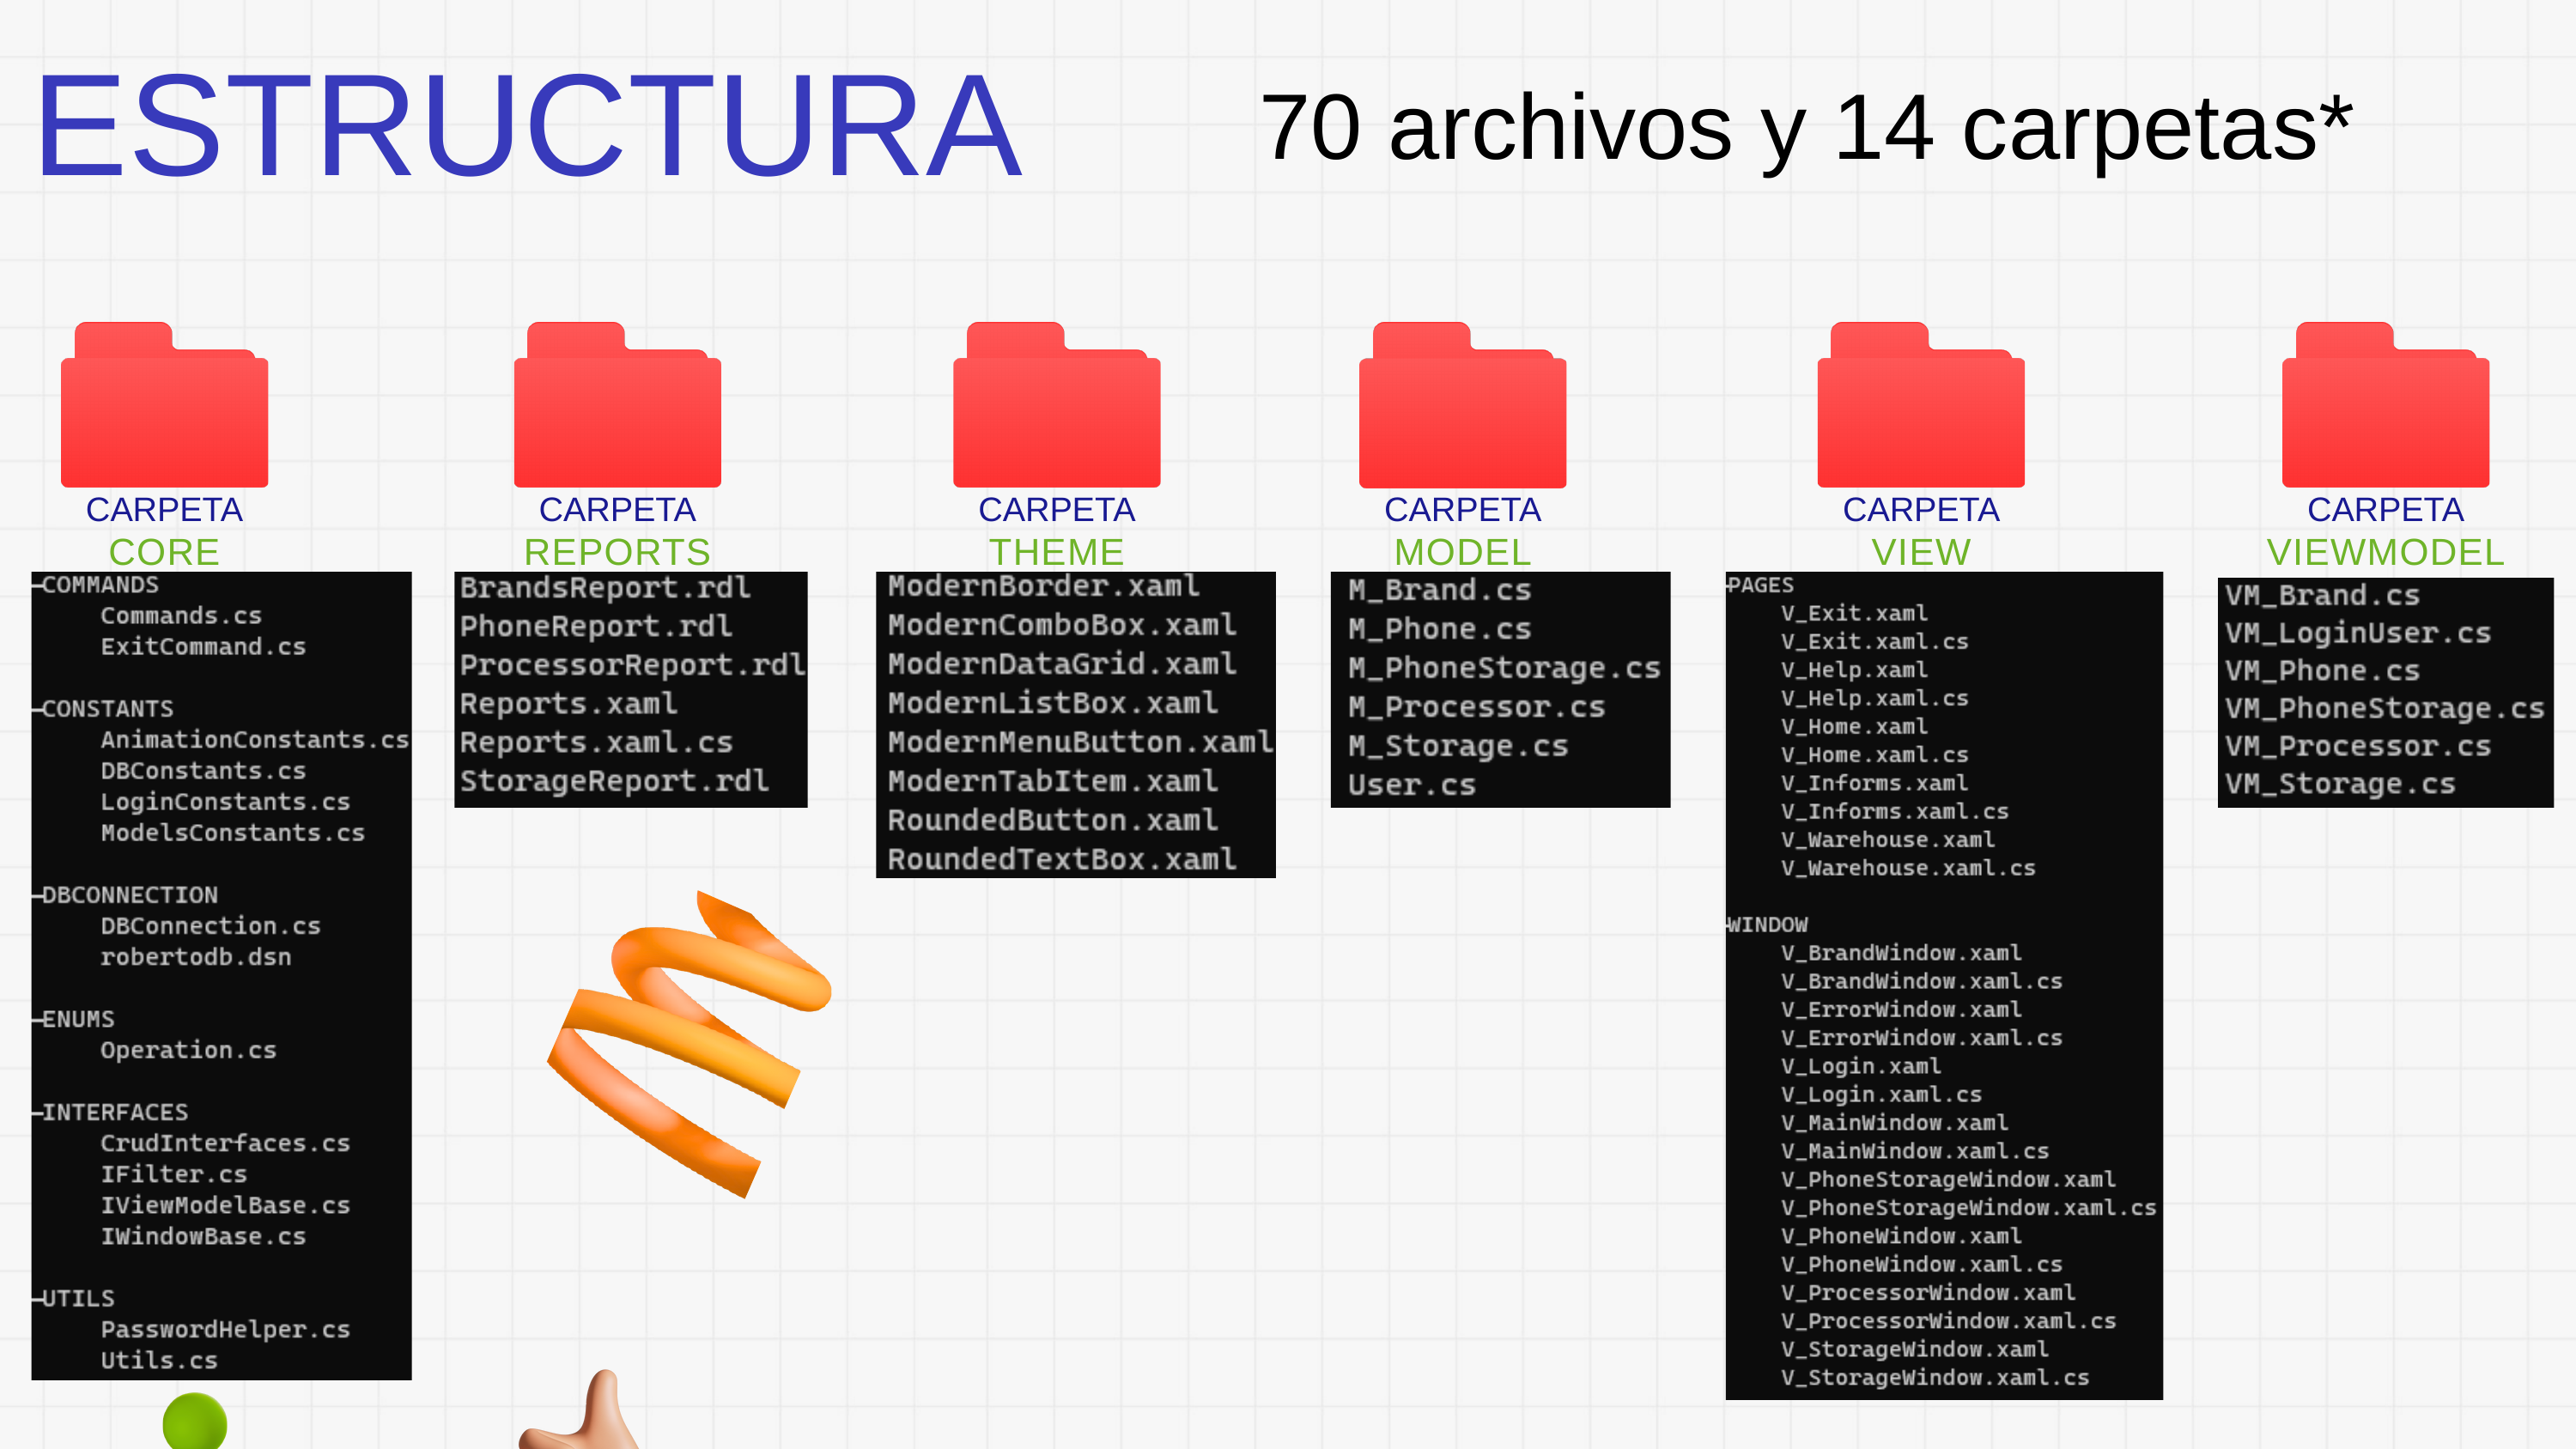

ESTRUCTURA
70 archivos y 14 carpetas*

CARPETA
CORE

CARPETA
REPORTS

CARPETA
THEME

CARPETA
VIEW

CARPETA
VIEWMODEL

CARPETA
MODEL